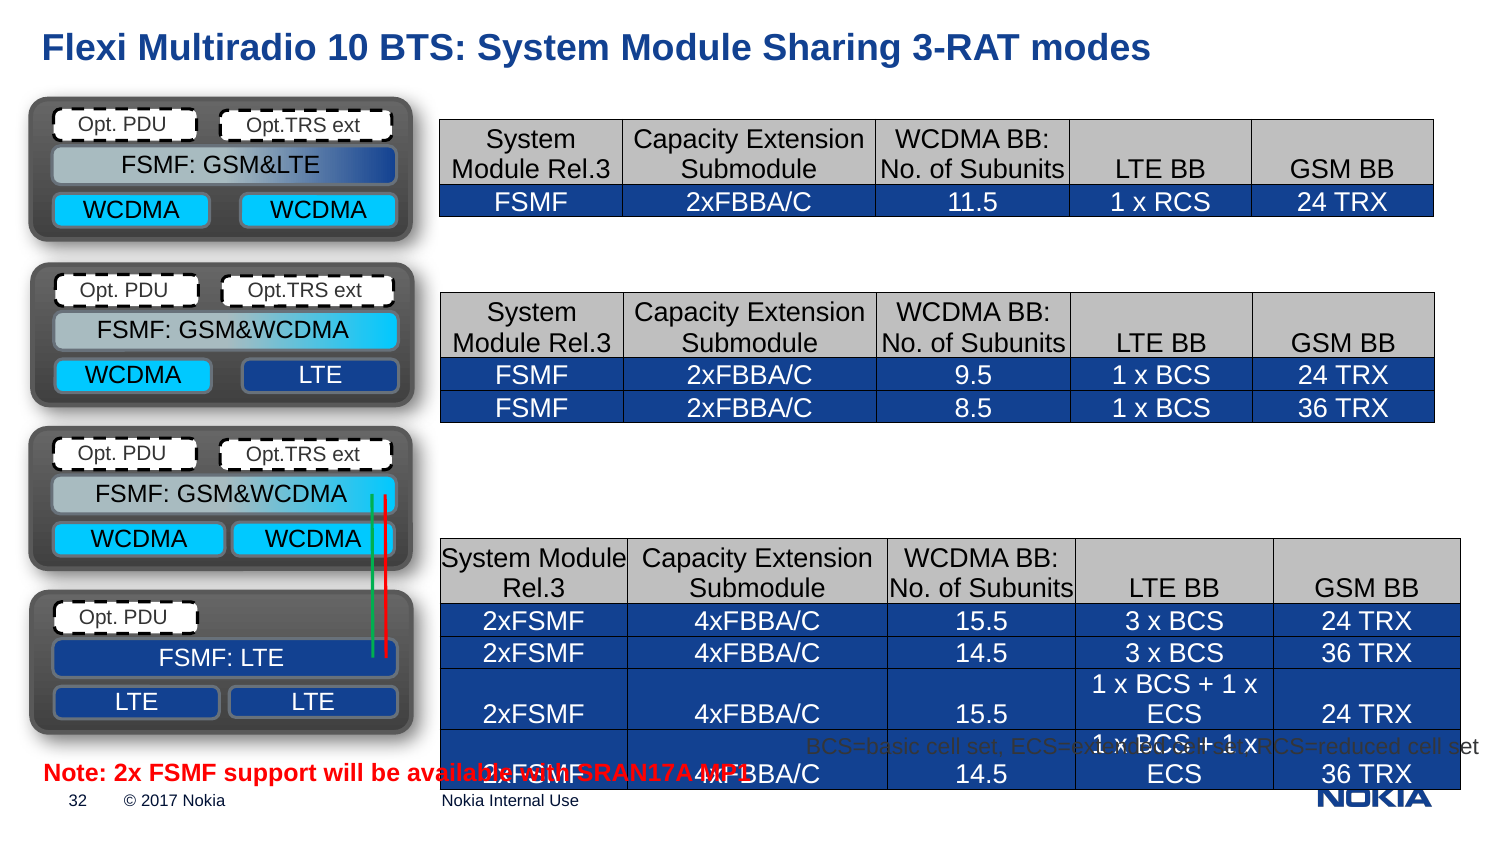

Flexi Multiradio 10 BTS: System Module Sharing 3-RAT modes

Opt. PDU
Opt.TRS ext
| System Module Rel.3 | Capacity Extension Submodule | WCDMA BB: No. of Subunits | LTE BB | GSM BB |
| --- | --- | --- | --- | --- |
| FSMF | 2xFBBA/C | 11.5 | 1 x RCS | 24 TRX |
FSMF: GSM&LTE
WCDMA
WCDMA

Opt. PDU
Opt.TRS ext
FSMF: GSM&WCDMA
WCDMA
LTE
| System Module Rel.3 | Capacity Extension Submodule | WCDMA BB: No. of Subunits | LTE BB | GSM BB |
| --- | --- | --- | --- | --- |
| FSMF | 2xFBBA/C | 9.5 | 1 x BCS | 24 TRX |
| FSMF | 2xFBBA/C | 8.5 | 1 x BCS | 36 TRX |

Opt. PDU
Opt.TRS ext
FSMF: GSM&WCDMA
WCDMA
WCDMA
| System Module Rel.3 | Capacity Extension Submodule | WCDMA BB: No. of Subunits | LTE BB | GSM BB |
| --- | --- | --- | --- | --- |
| 2xFSMF | 4xFBBA/C | 15.5 | 3 x BCS | 24 TRX |
| 2xFSMF | 4xFBBA/C | 14.5 | 3 x BCS | 36 TRX |
| 2xFSMF | 4xFBBA/C | 15.5 | 1 x BCS + 1 x ECS | 24 TRX |
| 2xFSMF | 4xFBBA/C | 14.5 | 1 x BCS + 1 x ECS | 36 TRX |

Opt. PDU
FSMF: LTE
LTE
LTE
BCS=basic cell set, ECS=extended cell set, RCS=reduced cell set
Note: 2x FSMF support will be available with SRAN17A MP1
Nokia Internal Use